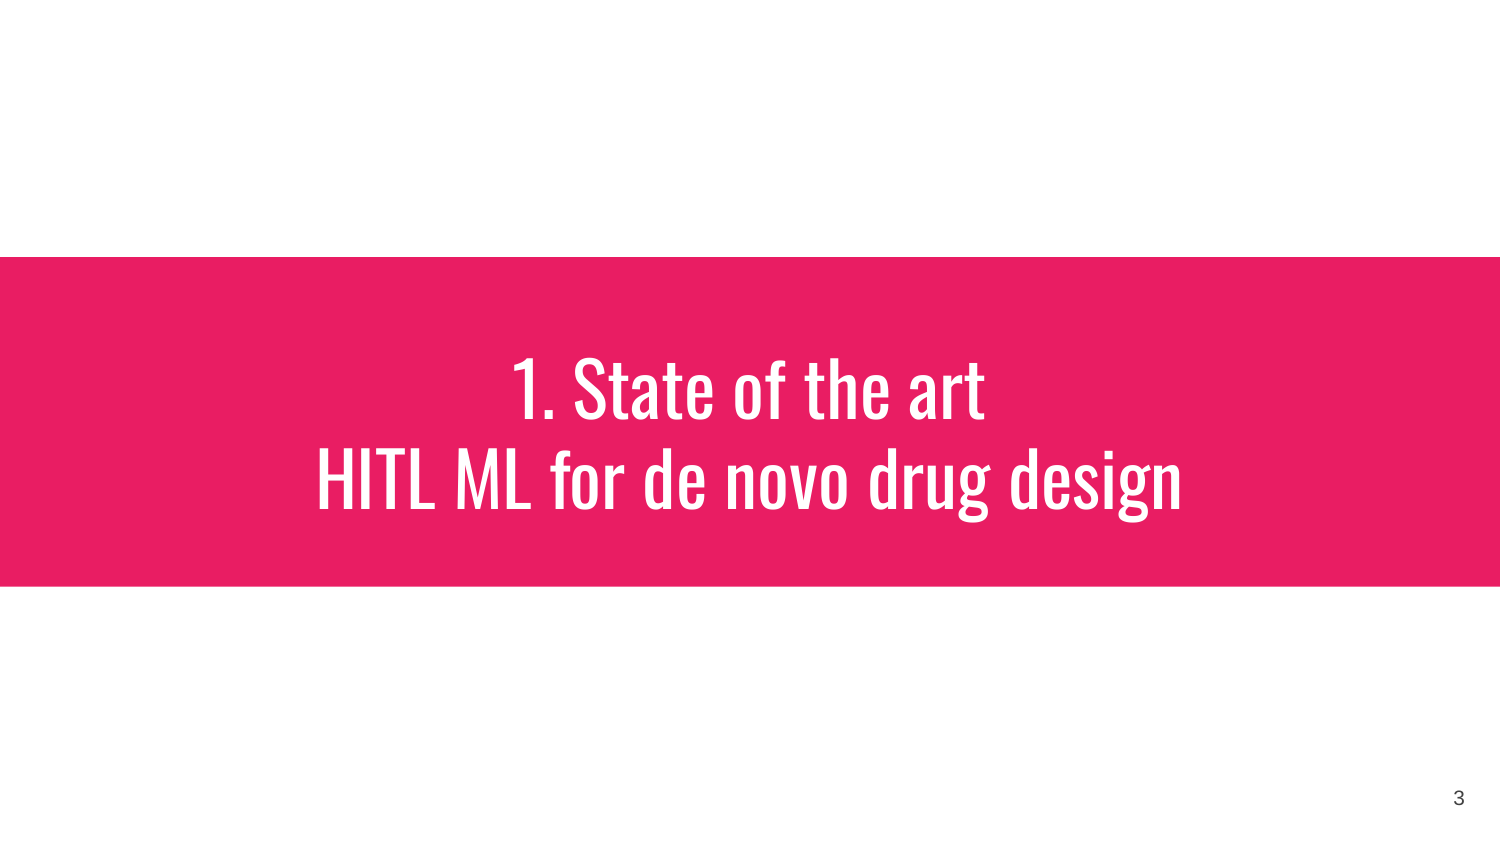

# 1. State of the art HITL ML for de novo drug design
3